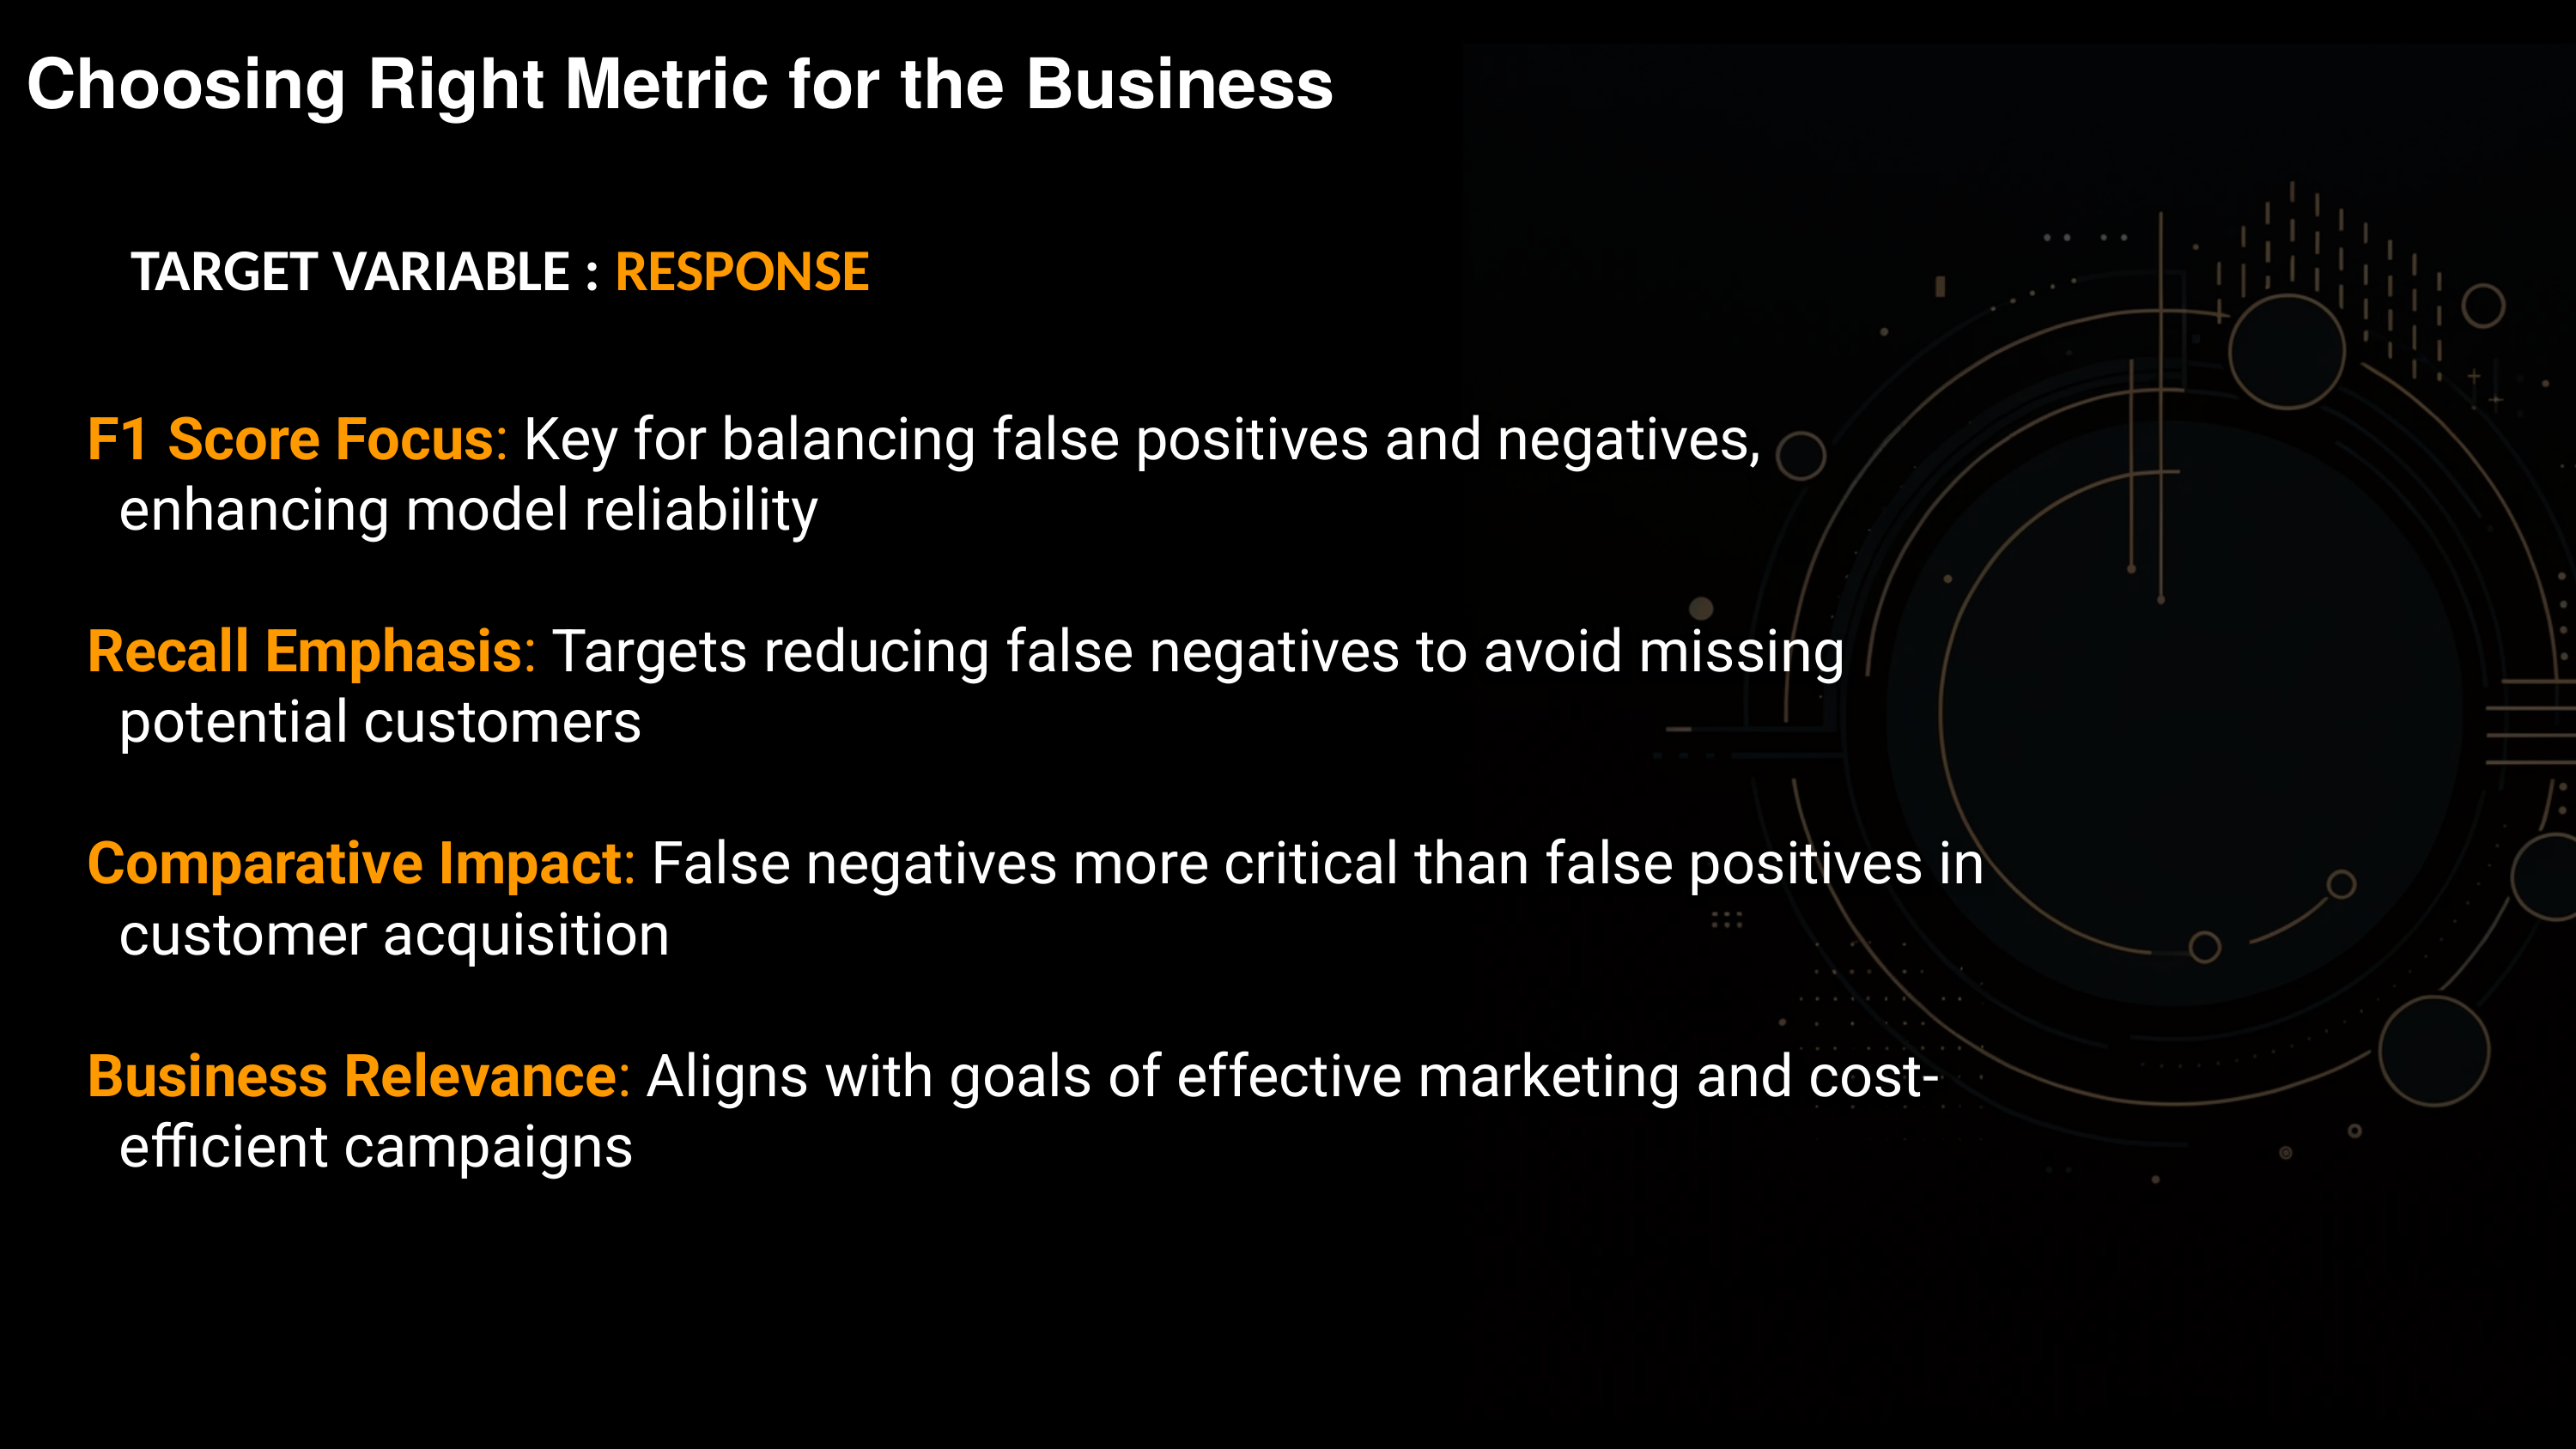

Choosing Right Metric for the Business
TARGET VARIABLE : RESPONSE
F1 Score Focus: Key for balancing false positives and negatives, enhancing model reliability

Recall Emphasis: Targets reducing false negatives to avoid missing potential customers

Comparative Impact: False negatives more critical than false positives in customer acquisition

Business Relevance: Aligns with goals of effective marketing and cost-efficient campaigns